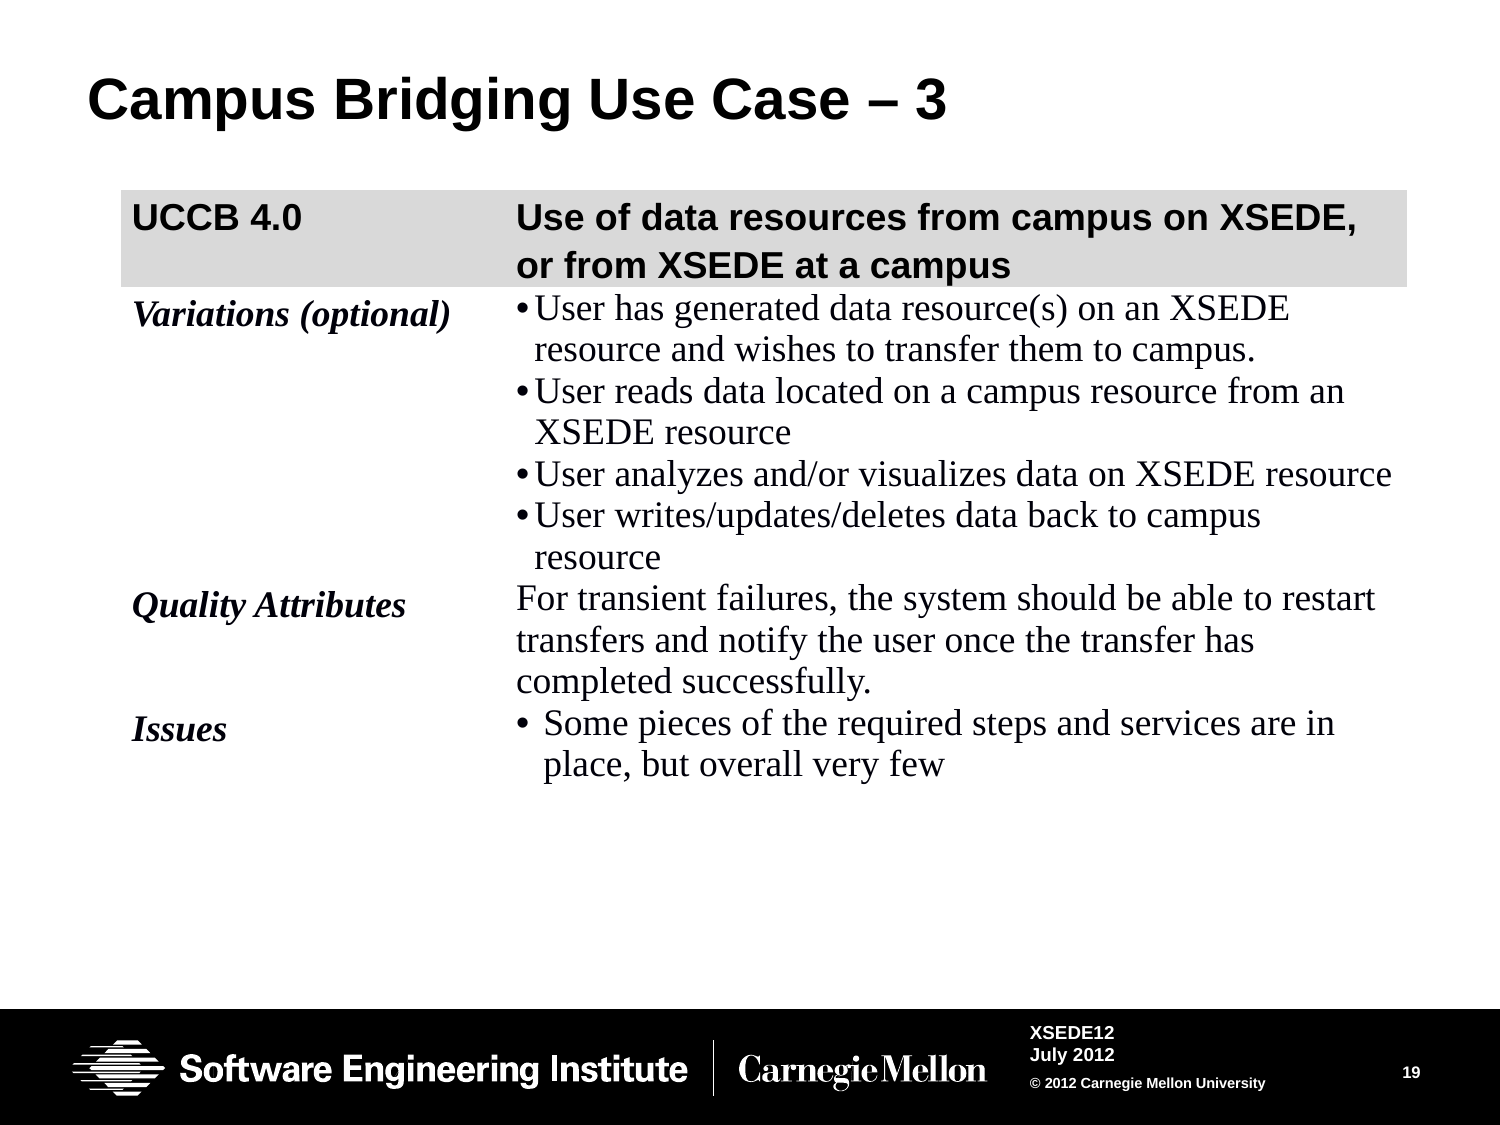

# Campus Bridging Use Case – 3
| UCCB 4.0 | Use of data resources from campus on XSEDE, or from XSEDE at a campus |
| --- | --- |
| Variations (optional) | User has generated data resource(s) on an XSEDE resource and wishes to transfer them to campus. User reads data located on a campus resource from an XSEDE resource User analyzes and/or visualizes data on XSEDE resource User writes/updates/deletes data back to campus resource |
| Quality Attributes | For transient failures, the system should be able to restart transfers and notify the user once the transfer has completed successfully. |
| Issues | Some pieces of the required steps and services are in place, but overall very few |